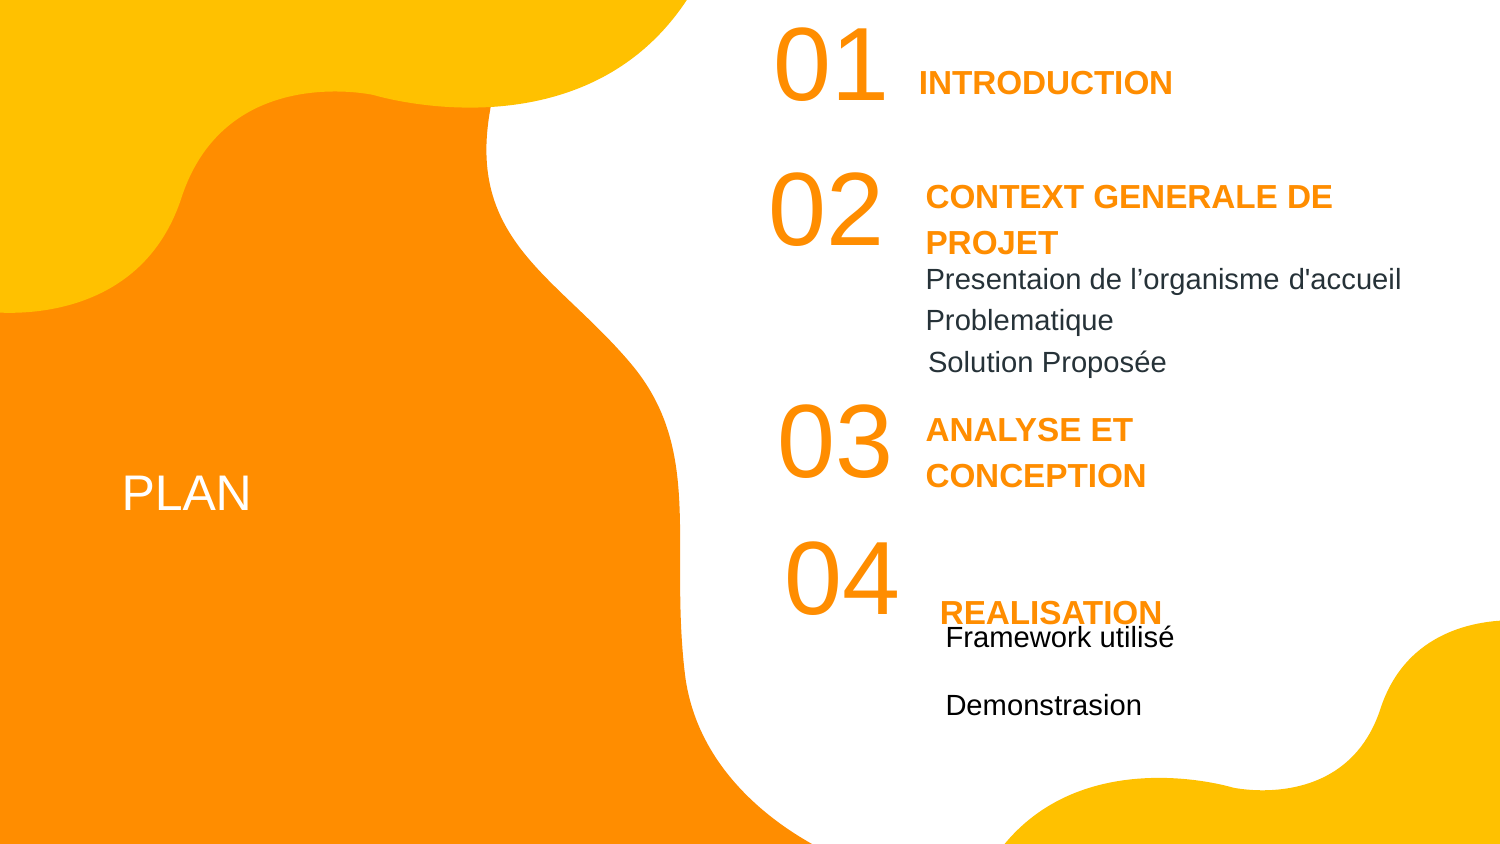

01
INTRODUCTION
02
CONTEXT GENERALE DE PROJET
Presentaion de l’organisme d'accueil  Problematique

Solution Proposée
# PLAN
03
ANALYSE ET CONCEPTION
04
REALISATION
Framework utilisé
Demonstrasion